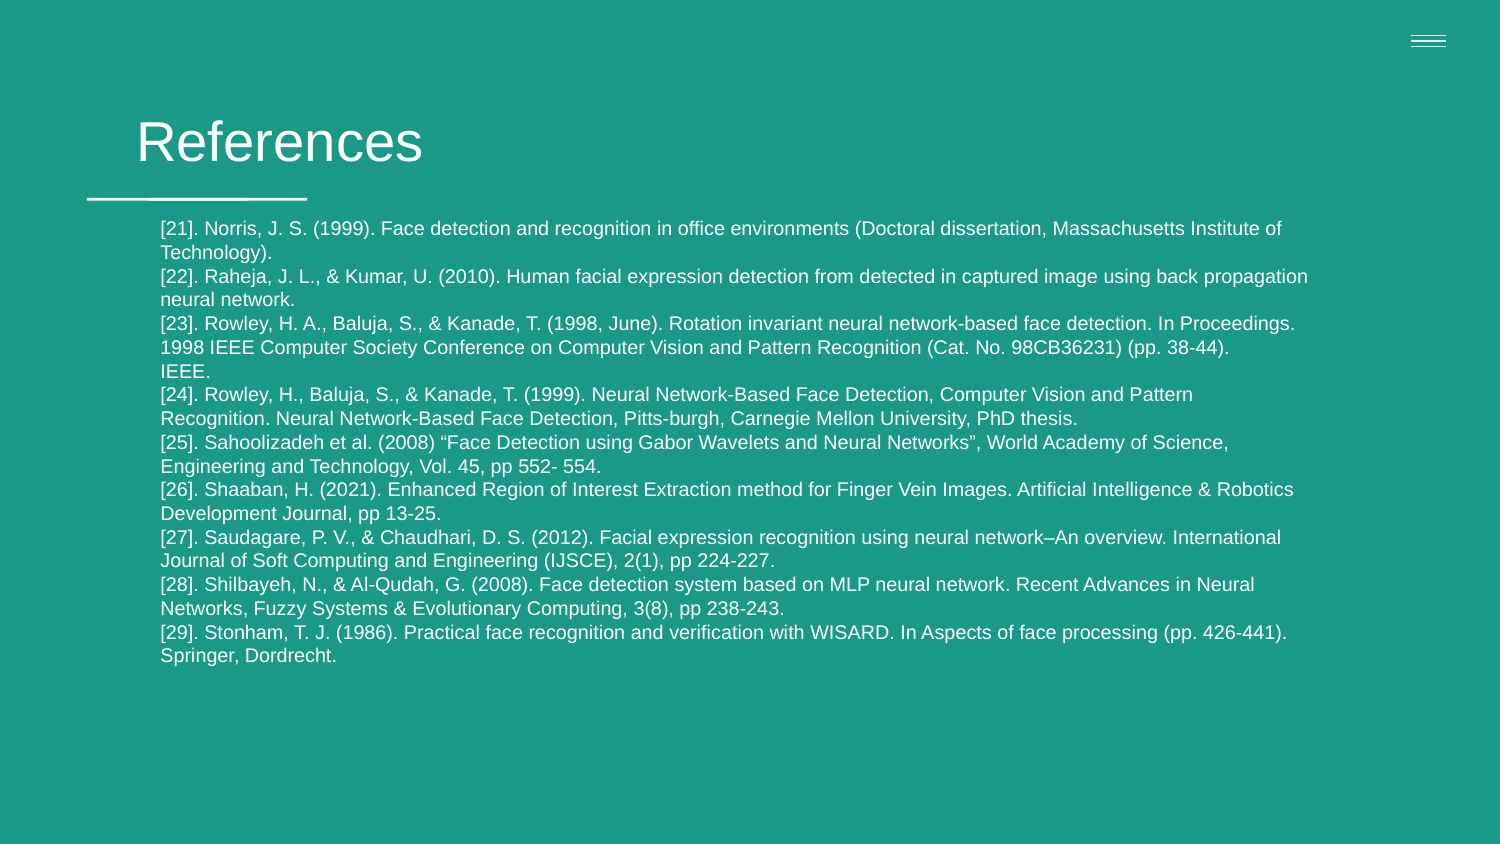

References
[21]. Norris, J. S. (1999). Face detection and recognition in office environments (Doctoral dissertation, Massachusetts Institute of
Technology).
[22]. Raheja, J. L., & Kumar, U. (2010). Human facial expression detection from detected in captured image using back propagation
neural network.
[23]. Rowley, H. A., Baluja, S., & Kanade, T. (1998, June). Rotation invariant neural network-based face detection. In Proceedings.
1998 IEEE Computer Society Conference on Computer Vision and Pattern Recognition (Cat. No. 98CB36231) (pp. 38-44).
IEEE.
[24]. Rowley, H., Baluja, S., & Kanade, T. (1999). Neural Network-Based Face Detection, Computer Vision and Pattern
Recognition. Neural Network-Based Face Detection, Pitts-burgh, Carnegie Mellon University, PhD thesis.
[25]. Sahoolizadeh et al. (2008) “Face Detection using Gabor Wavelets and Neural Networks”, World Academy of Science,
Engineering and Technology, Vol. 45, pp 552- 554.
[26]. Shaaban, H. (2021). Enhanced Region of Interest Extraction method for Finger Vein Images. Artificial Intelligence & Robotics
Development Journal, pp 13-25.
[27]. Saudagare, P. V., & Chaudhari, D. S. (2012). Facial expression recognition using neural network–An overview. International
Journal of Soft Computing and Engineering (IJSCE), 2(1), pp 224-227.
[28]. Shilbayeh, N., & Al-Qudah, G. (2008). Face detection system based on MLP neural network. Recent Advances in Neural
Networks, Fuzzy Systems & Evolutionary Computing, 3(8), pp 238-243.
[29]. Stonham, T. J. (1986). Practical face recognition and verification with WISARD. In Aspects of face processing (pp. 426-441).
Springer, Dordrecht.
#